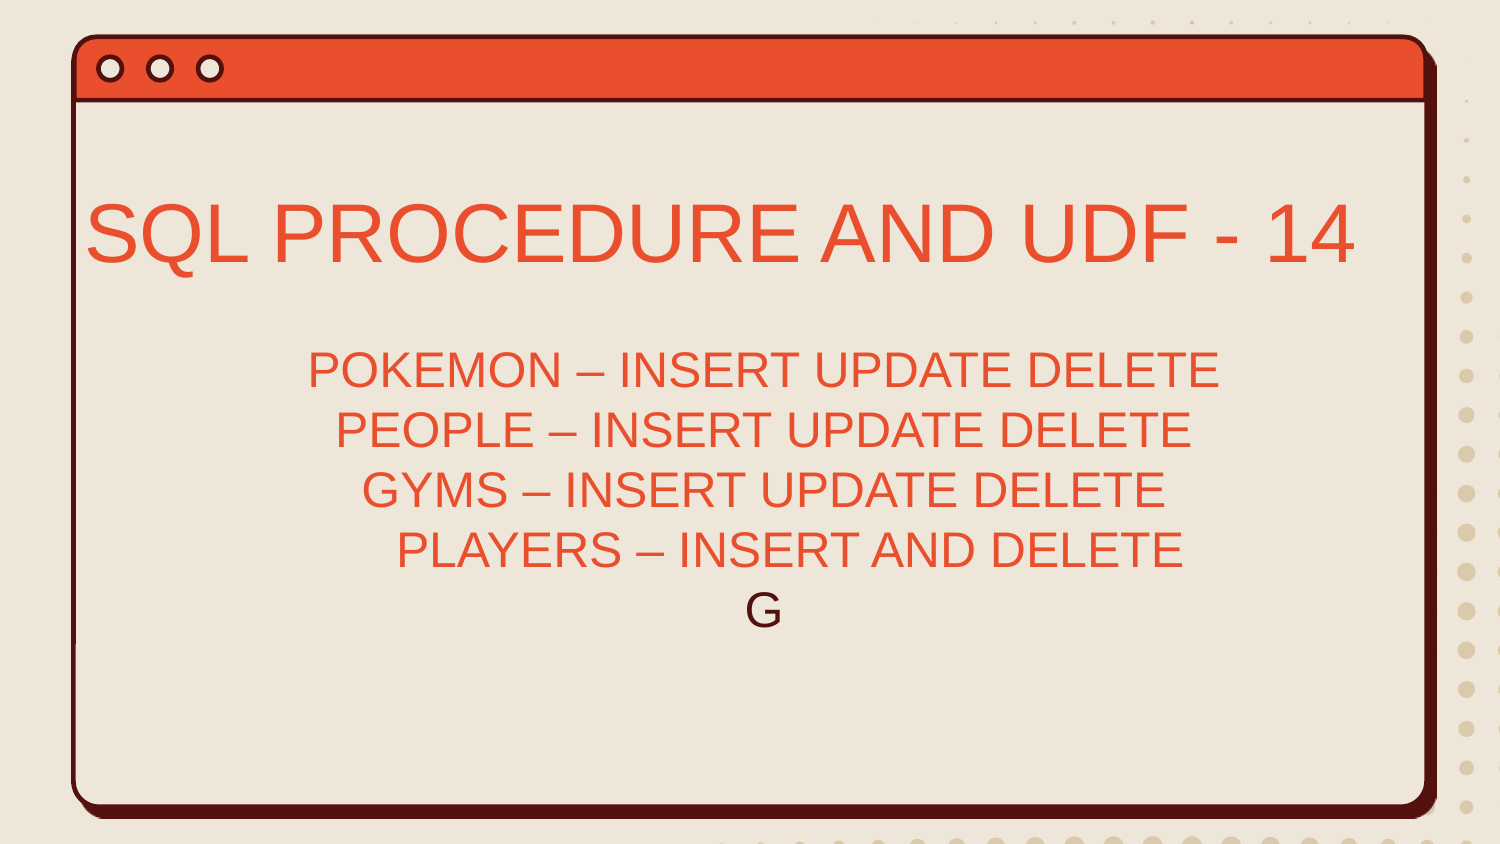

SQL PROCEDURE AND UDF - 14
POKEMON – INSERT UPDATE DELETE
PEOPLE – INSERT UPDATE DELETE
GYMS – INSERT UPDATE DELETE
PLAYERS – INSERT AND DELETE
G